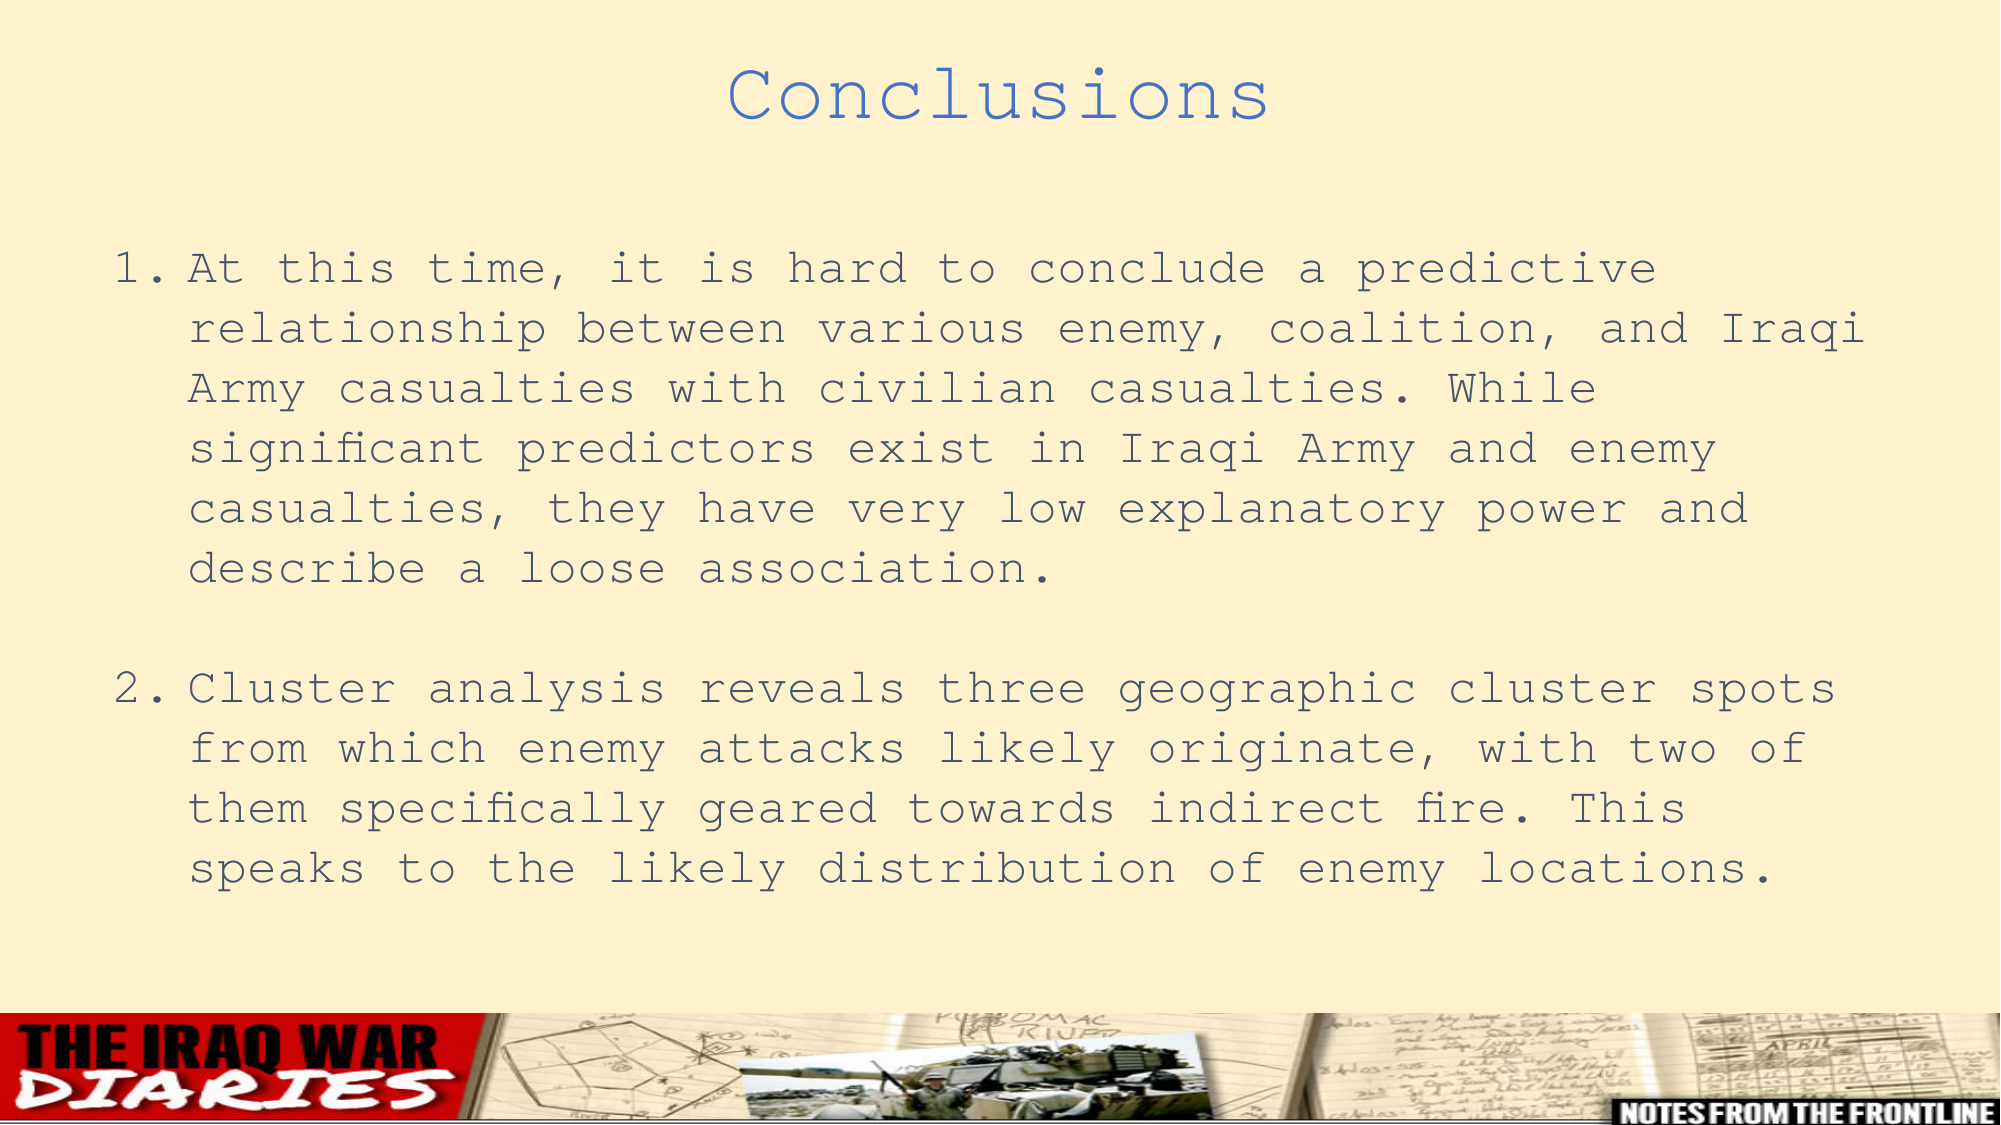

Conclusions
At this time, it is hard to conclude a predictive relationship between various enemy, coalition, and Iraqi Army casualties with civilian casualties. While significant predictors exist in Iraqi Army and enemy casualties, they have very low explanatory power and describe a loose association.

Cluster analysis reveals three geographic cluster spots from which enemy attacks likely originate, with two of them specifically geared towards indirect fire. This speaks to the likely distribution of enemy locations.